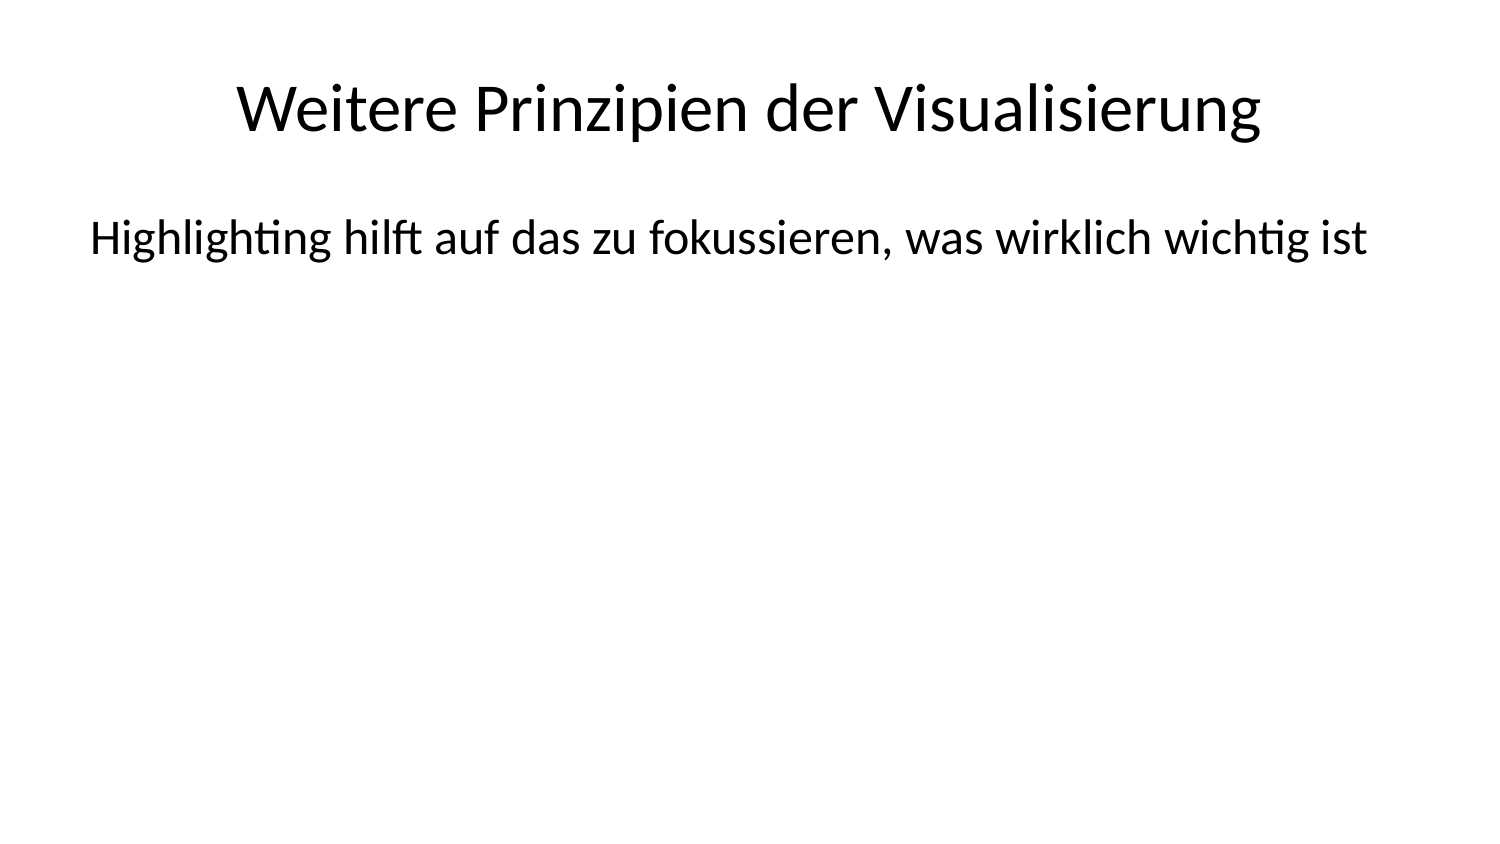

# Weitere Prinzipien der Visualisierung
Highlighting hilft auf das zu fokussieren, was wirklich wichtig ist